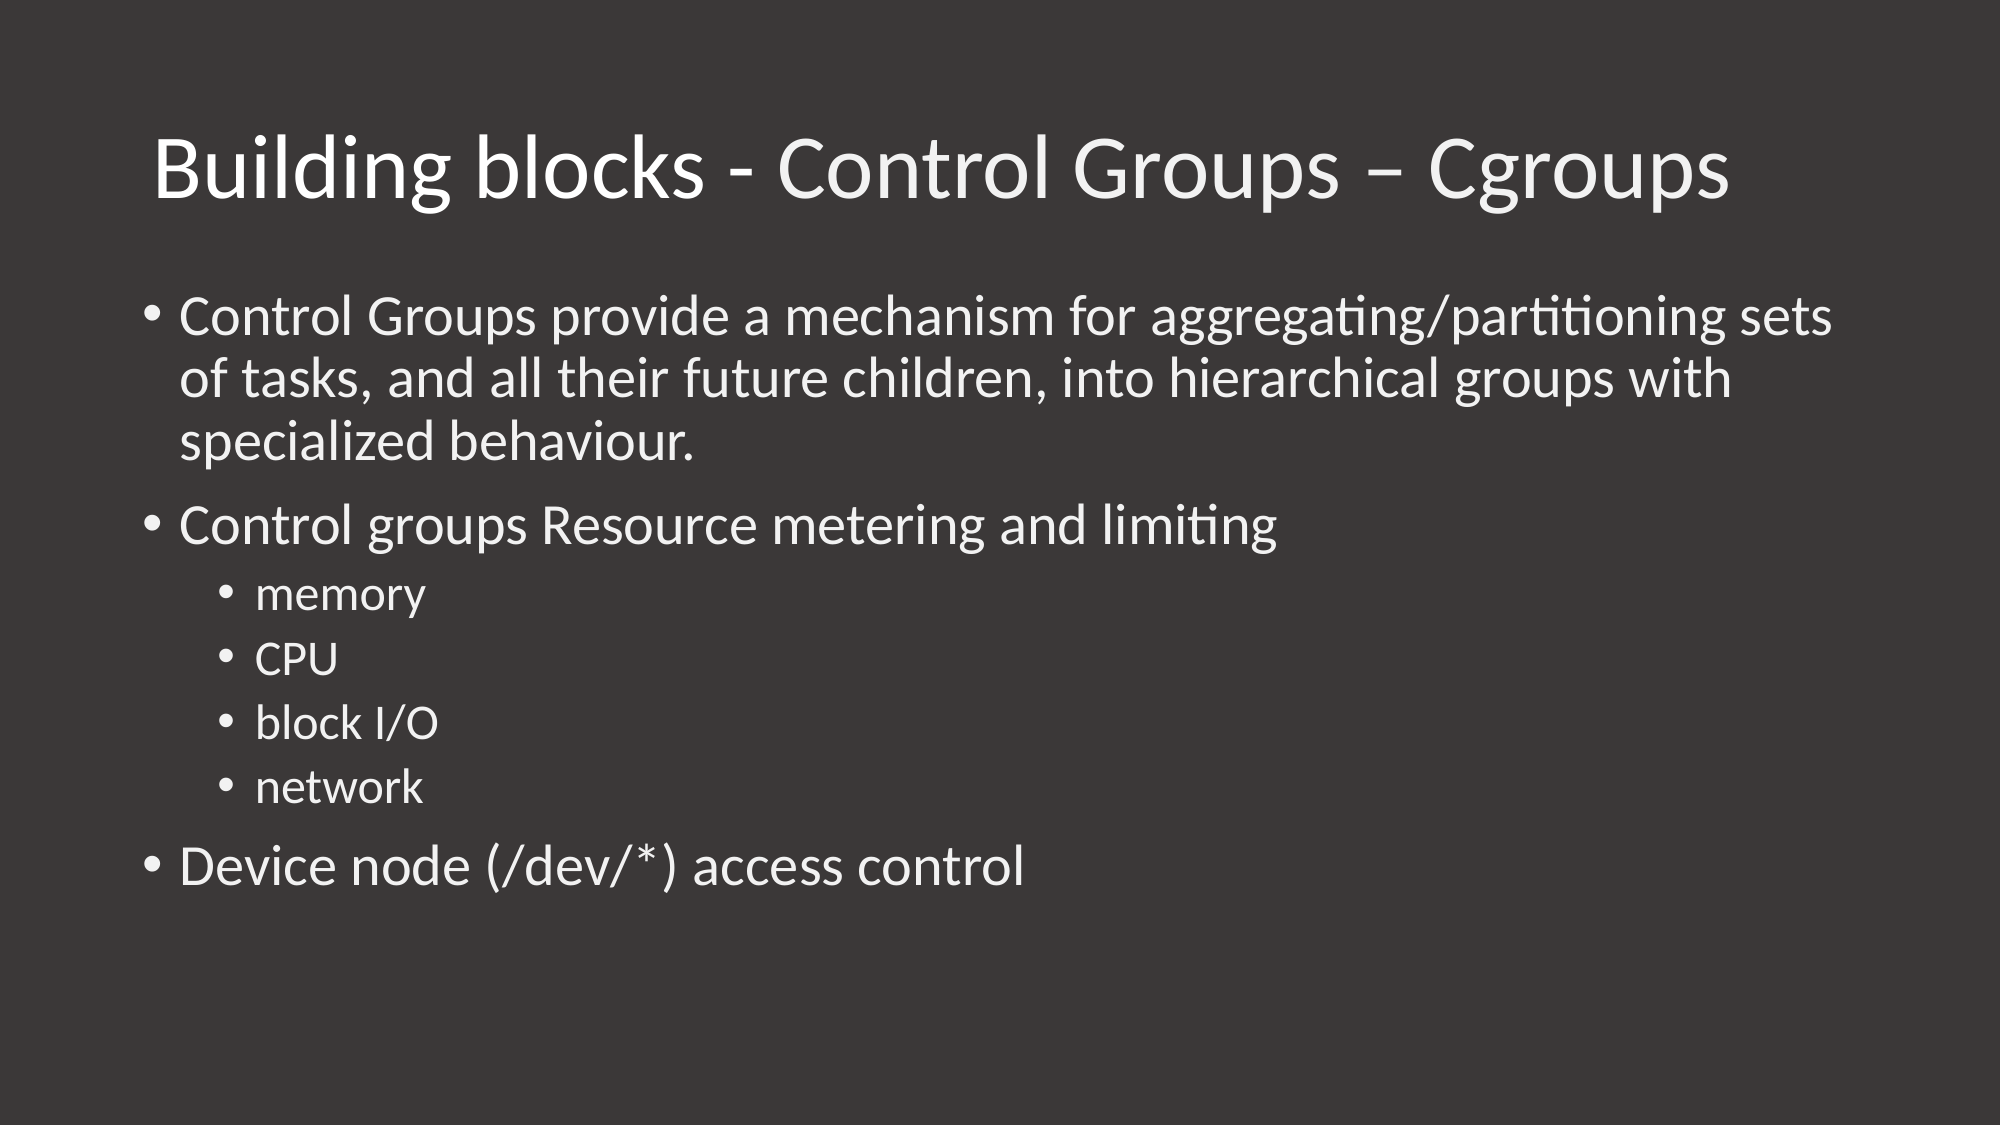

# Building blocks - Control Groups – Cgroups
Control Groups provide a mechanism for aggregating/partitioning sets of tasks, and all their future children, into hierarchical groups with
specialized behaviour.
Control groups Resource metering and limiting
memory
CPU
block I/O
network
Device node (/dev/*) access control